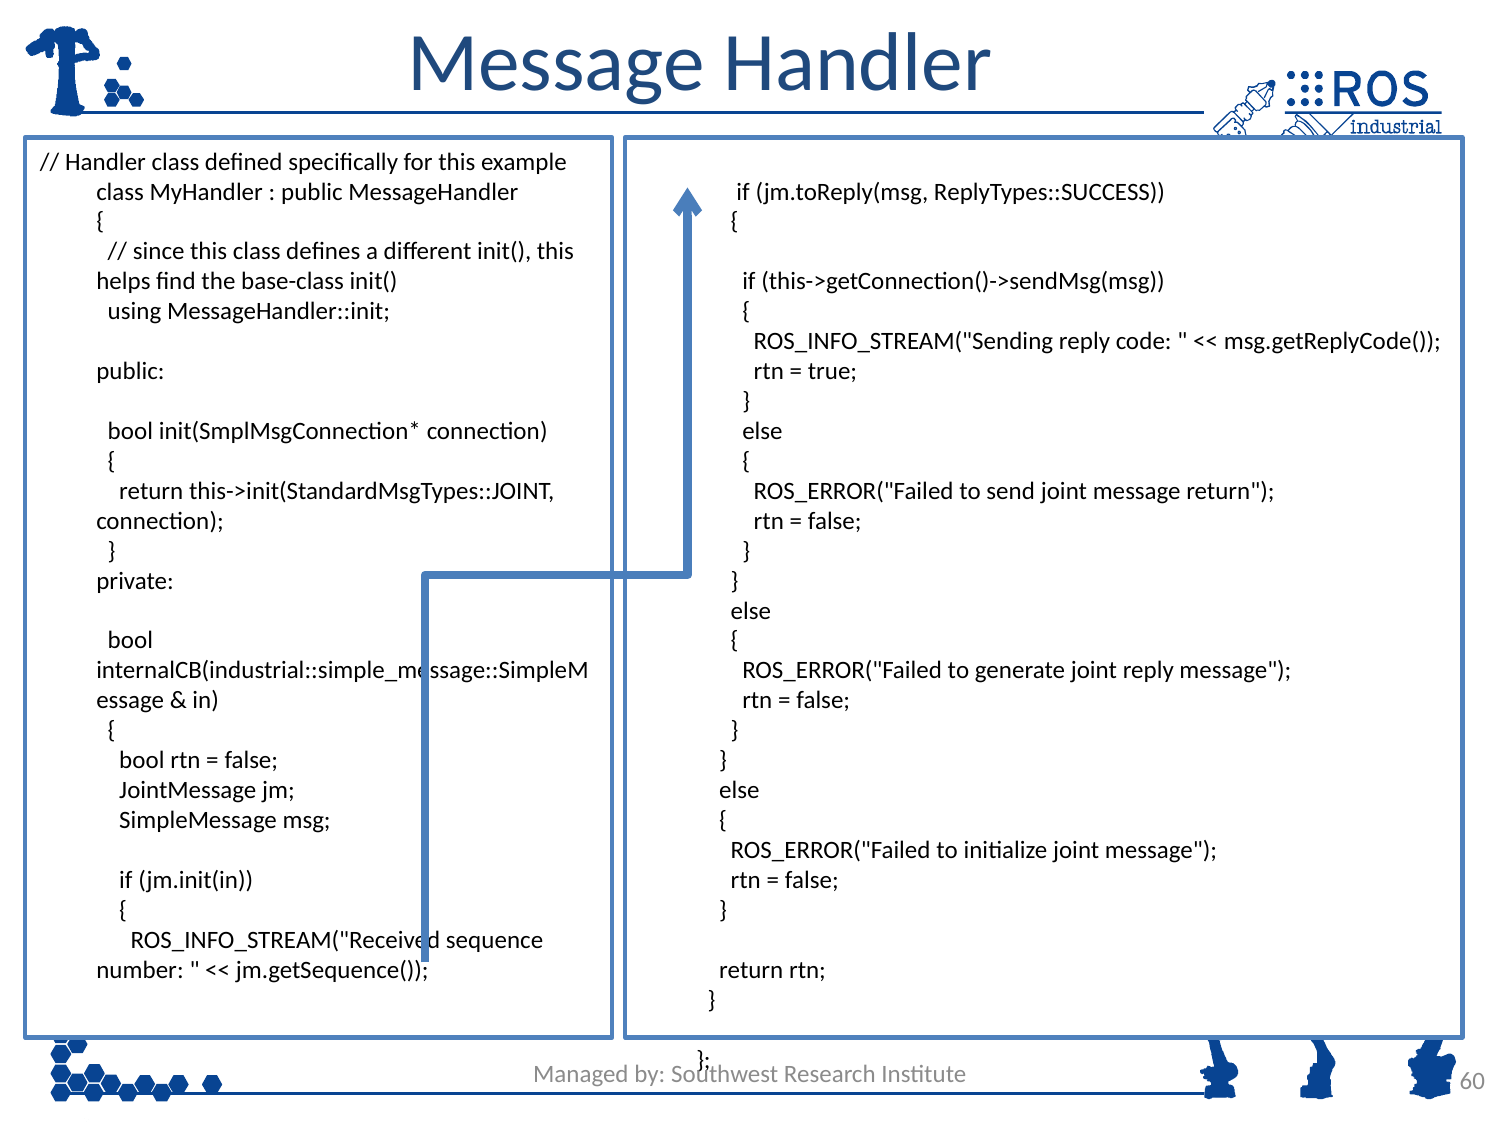

# Message Handler
// Handler class defined specifically for this example
class MyHandler : public MessageHandler
{
  // since this class defines a different init(), this helps find the base-class init()
  using MessageHandler::init;
public:
  bool init(SmplMsgConnection* connection)
  {
    return this->init(StandardMsgTypes::JOINT, connection);
  }
private:
  bool internalCB(industrial::simple_message::SimpleMessage & in)
  {
    bool rtn = false;
    JointMessage jm;
    SimpleMessage msg;
    if (jm.init(in))
    {
      ROS_INFO_STREAM("Received sequence number: " << jm.getSequence());
       if (jm.toReply(msg, ReplyTypes::SUCCESS))
      {
        if (this->getConnection()->sendMsg(msg))
        {
          ROS_INFO_STREAM("Sending reply code: " << msg.getReplyCode());
          rtn = true;
        }
        else
        {
          ROS_ERROR("Failed to send joint message return");
          rtn = false;
        }
      }
      else
      {
        ROS_ERROR("Failed to generate joint reply message");
        rtn = false;
      }
    }
    else
    {
      ROS_ERROR("Failed to initialize joint message");
      rtn = false;
    }
    return rtn;
  }
};

Managed by: Southwest Research Institute
60